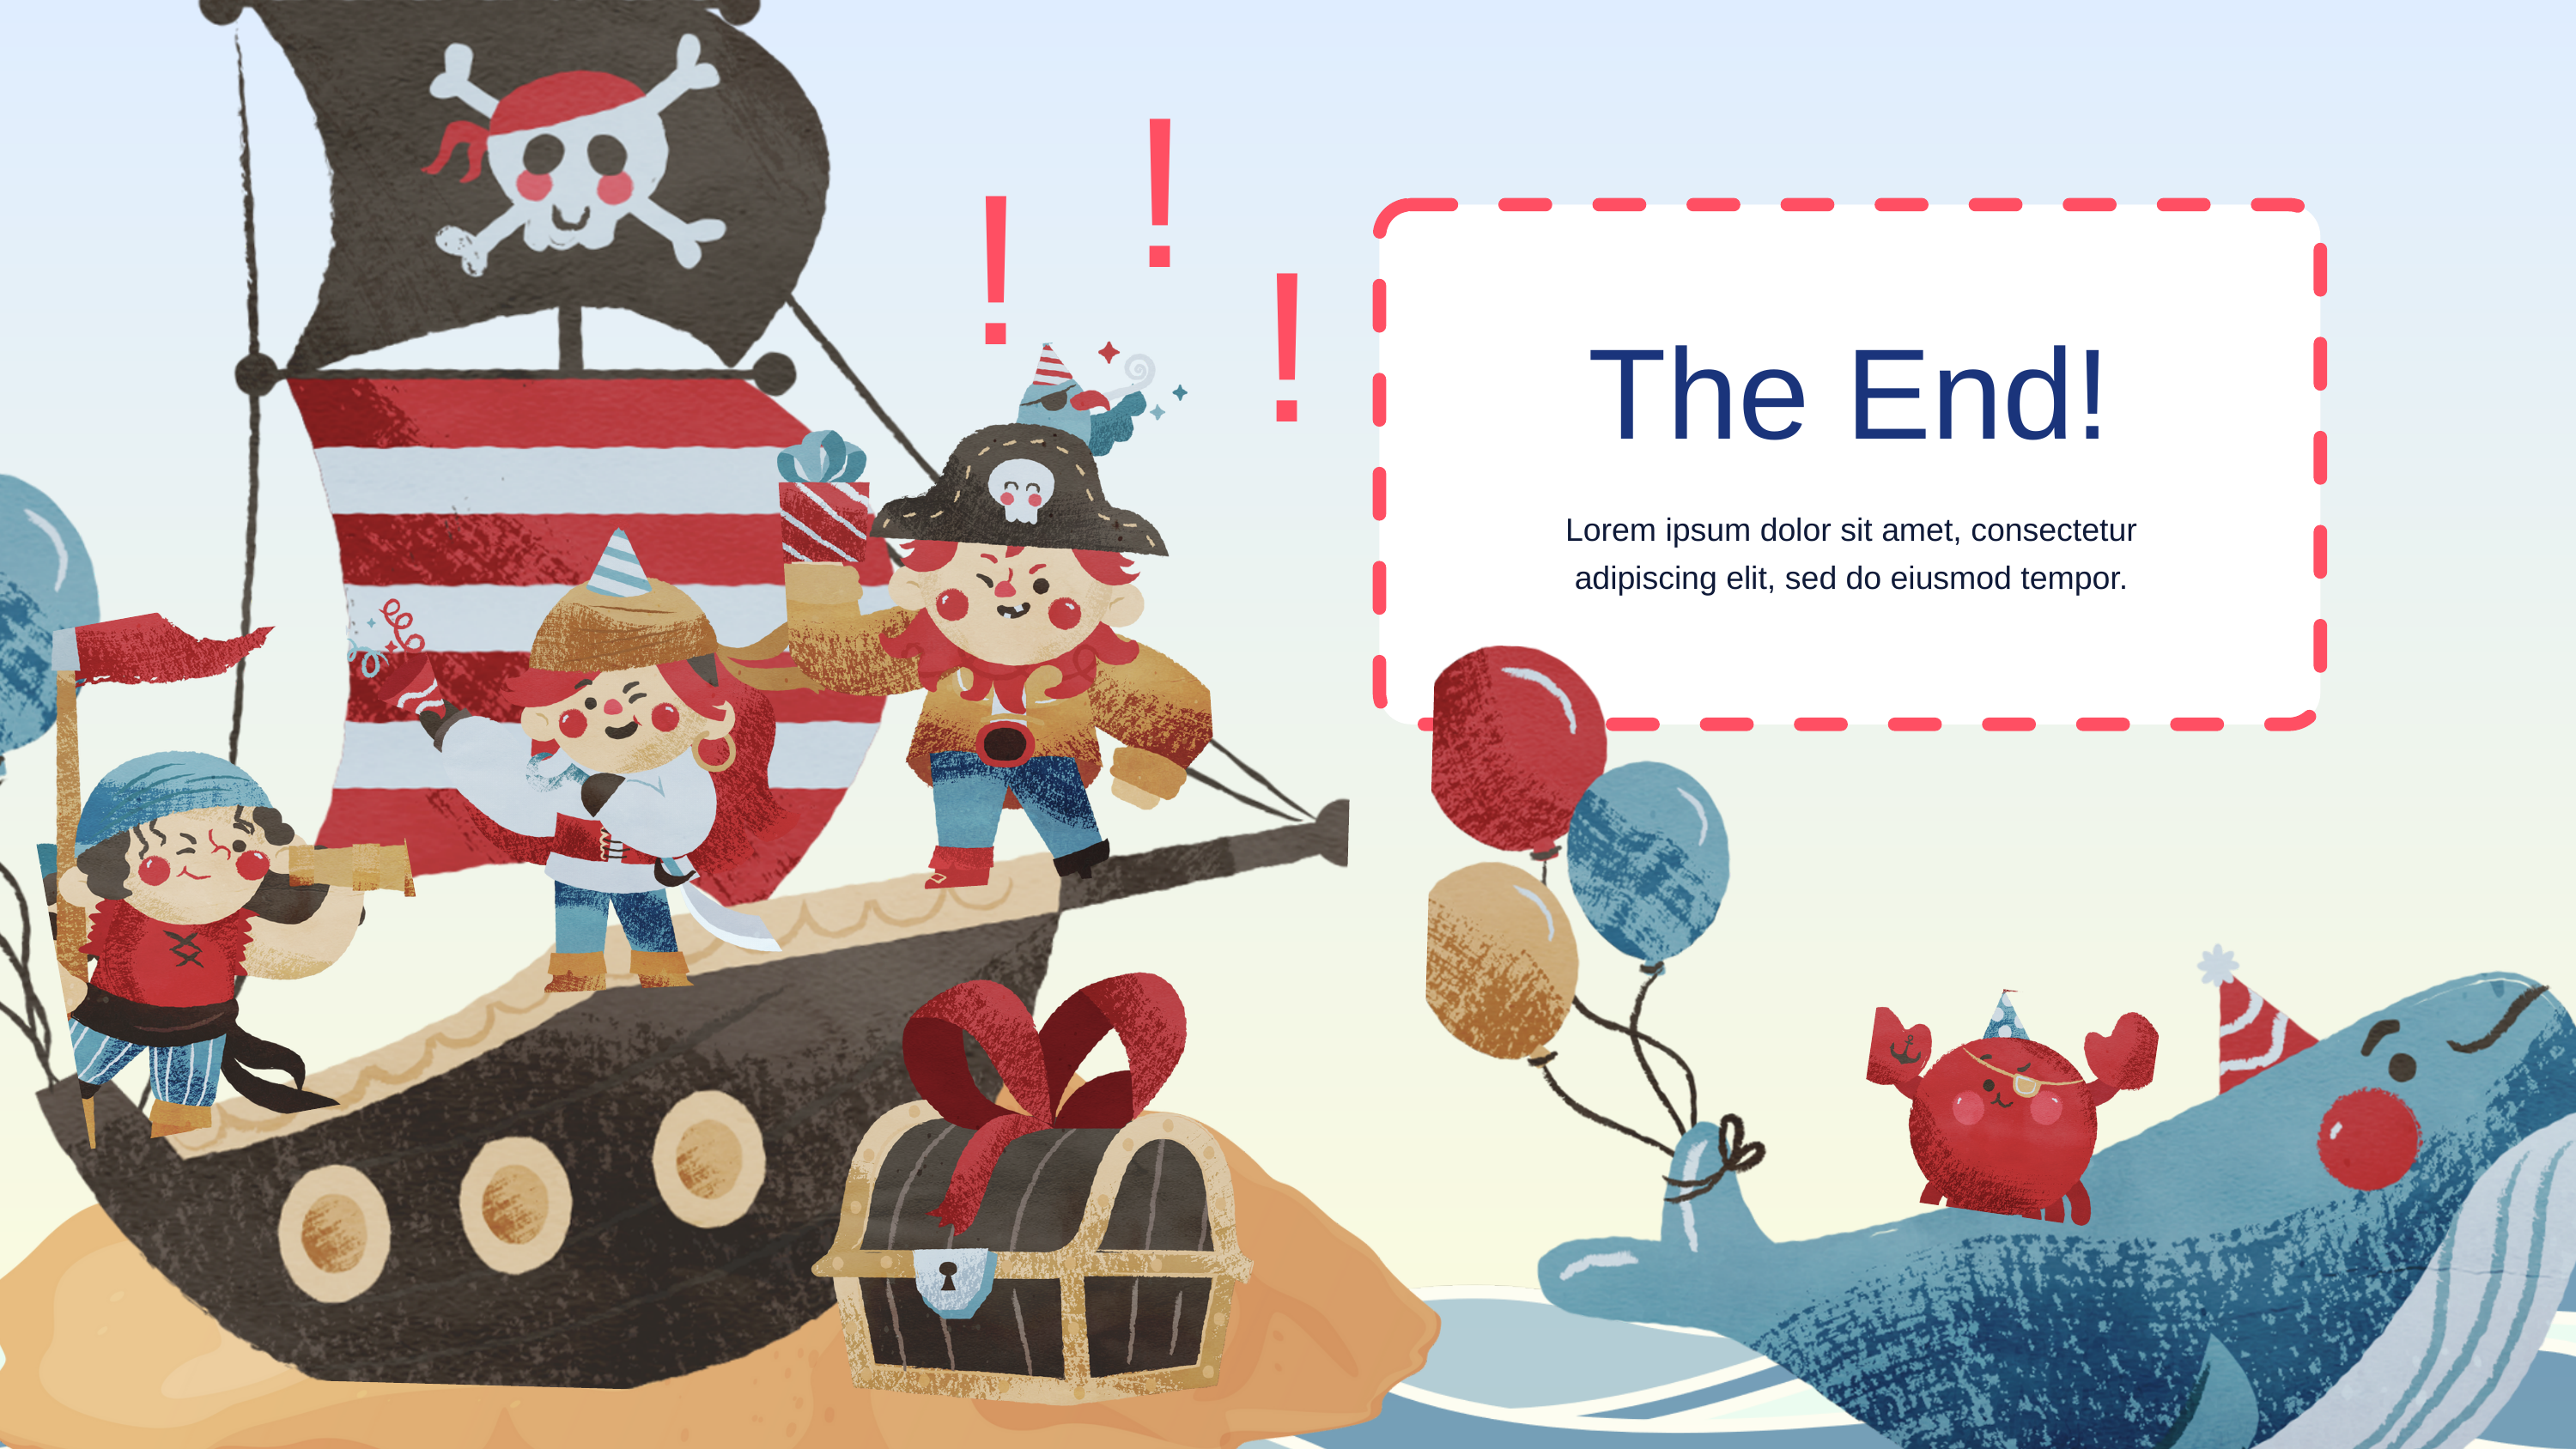

!
!

!
The End!

Lorem ipsum dolor sit amet, consectetur adipiscing elit, sed do eiusmod tempor.